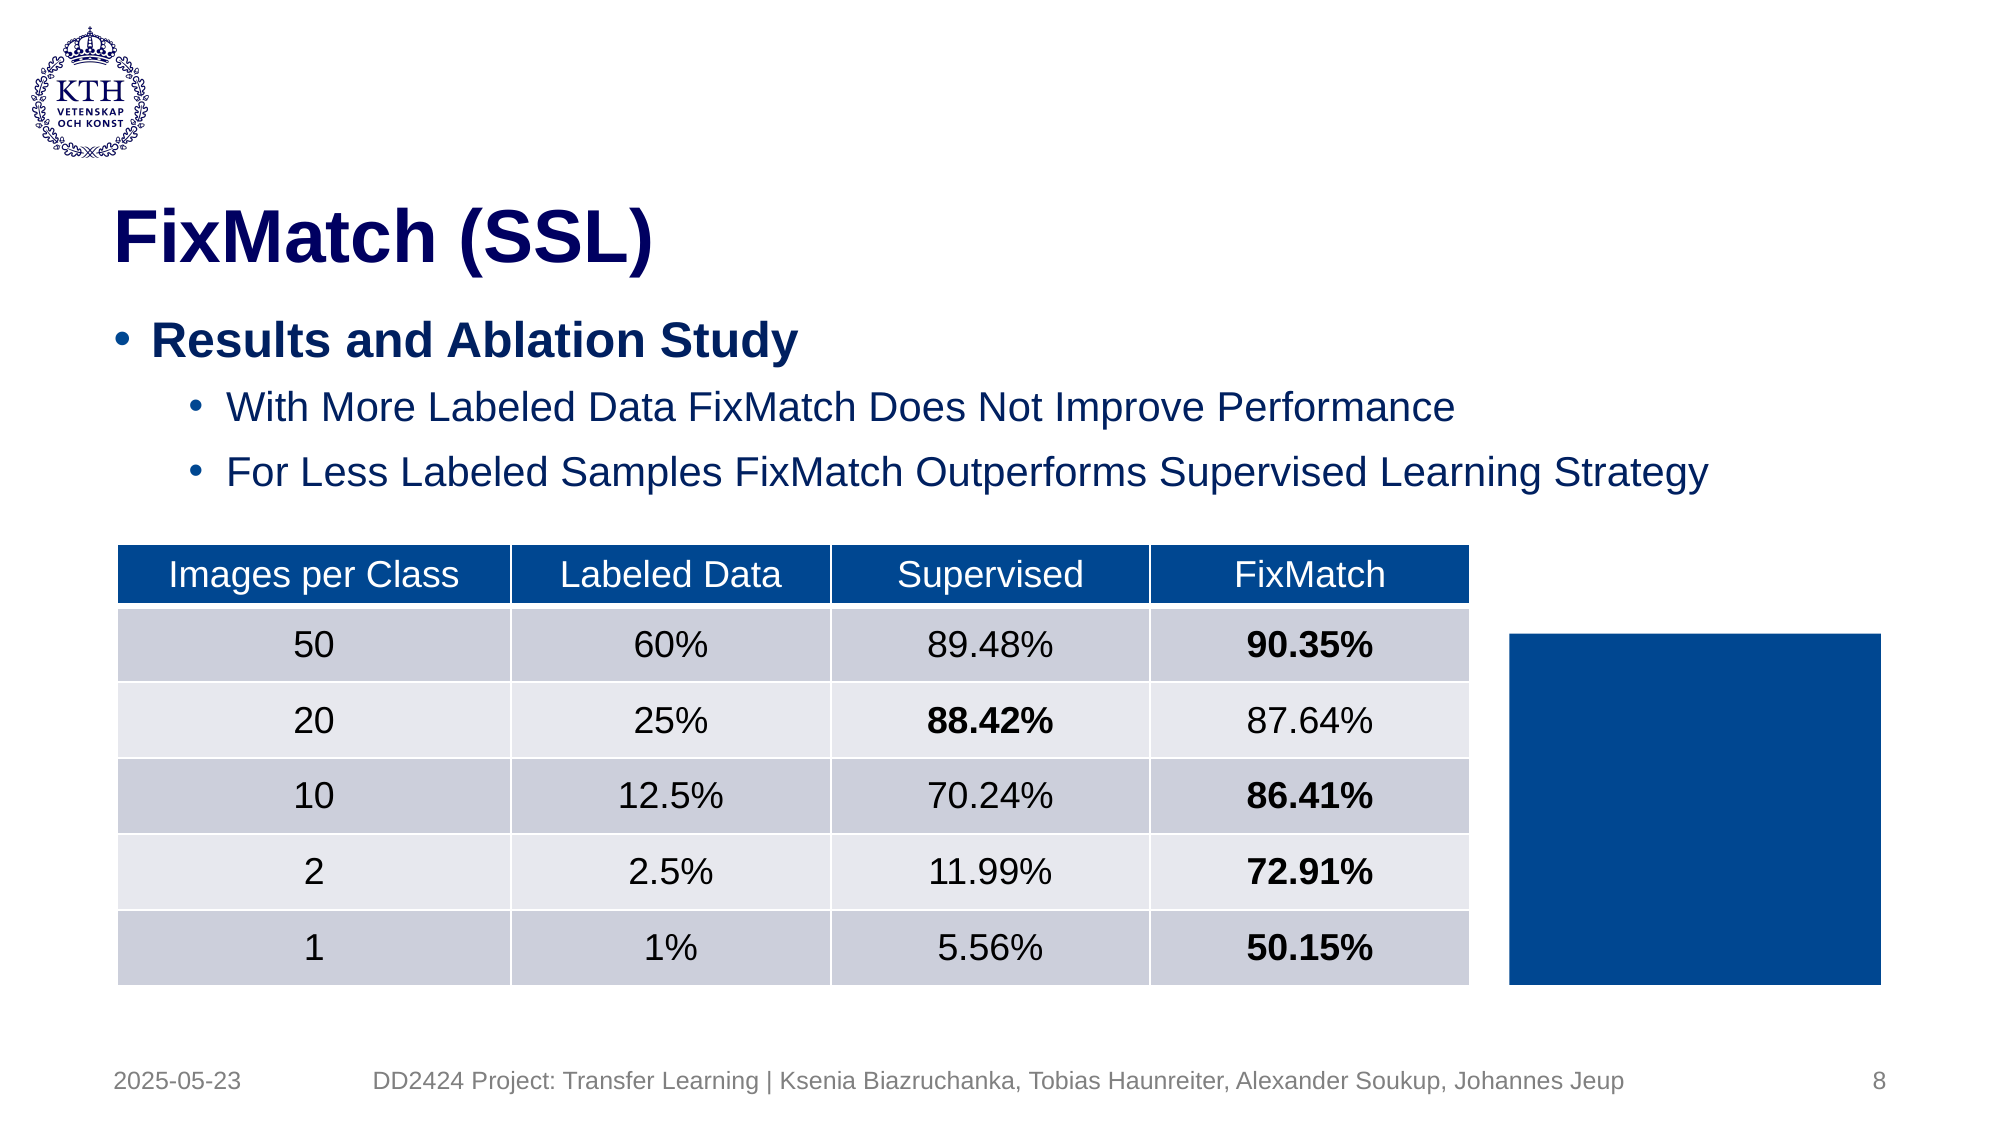

# FixMatch (SSL)
Results and Ablation Study

With More Labeled Data FixMatch Does Not Improve Performance

For Less Labeled Samples FixMatch Outperforms Supervised Learning Strategy

| Images per Class | Labeled Data | Supervised | FixMatch |
| --- | --- | --- | --- |
| 50 | 60% | 89.48% | 90.35% |
| 20 | 25% | 88.42% | 87.64% |
| 10 | 12.5% | 70.24% | 86.41% |
| 2 | 2.5% | 11.99% | 72.91% |
| 1 | 1% | 5.56% | 50.15% |

DD2424 Project: Transfer Learning | Ksenia Biazruchanka, Tobias Haunreiter, Alexander Soukup, Johannes Jeup
2025-05-23
8